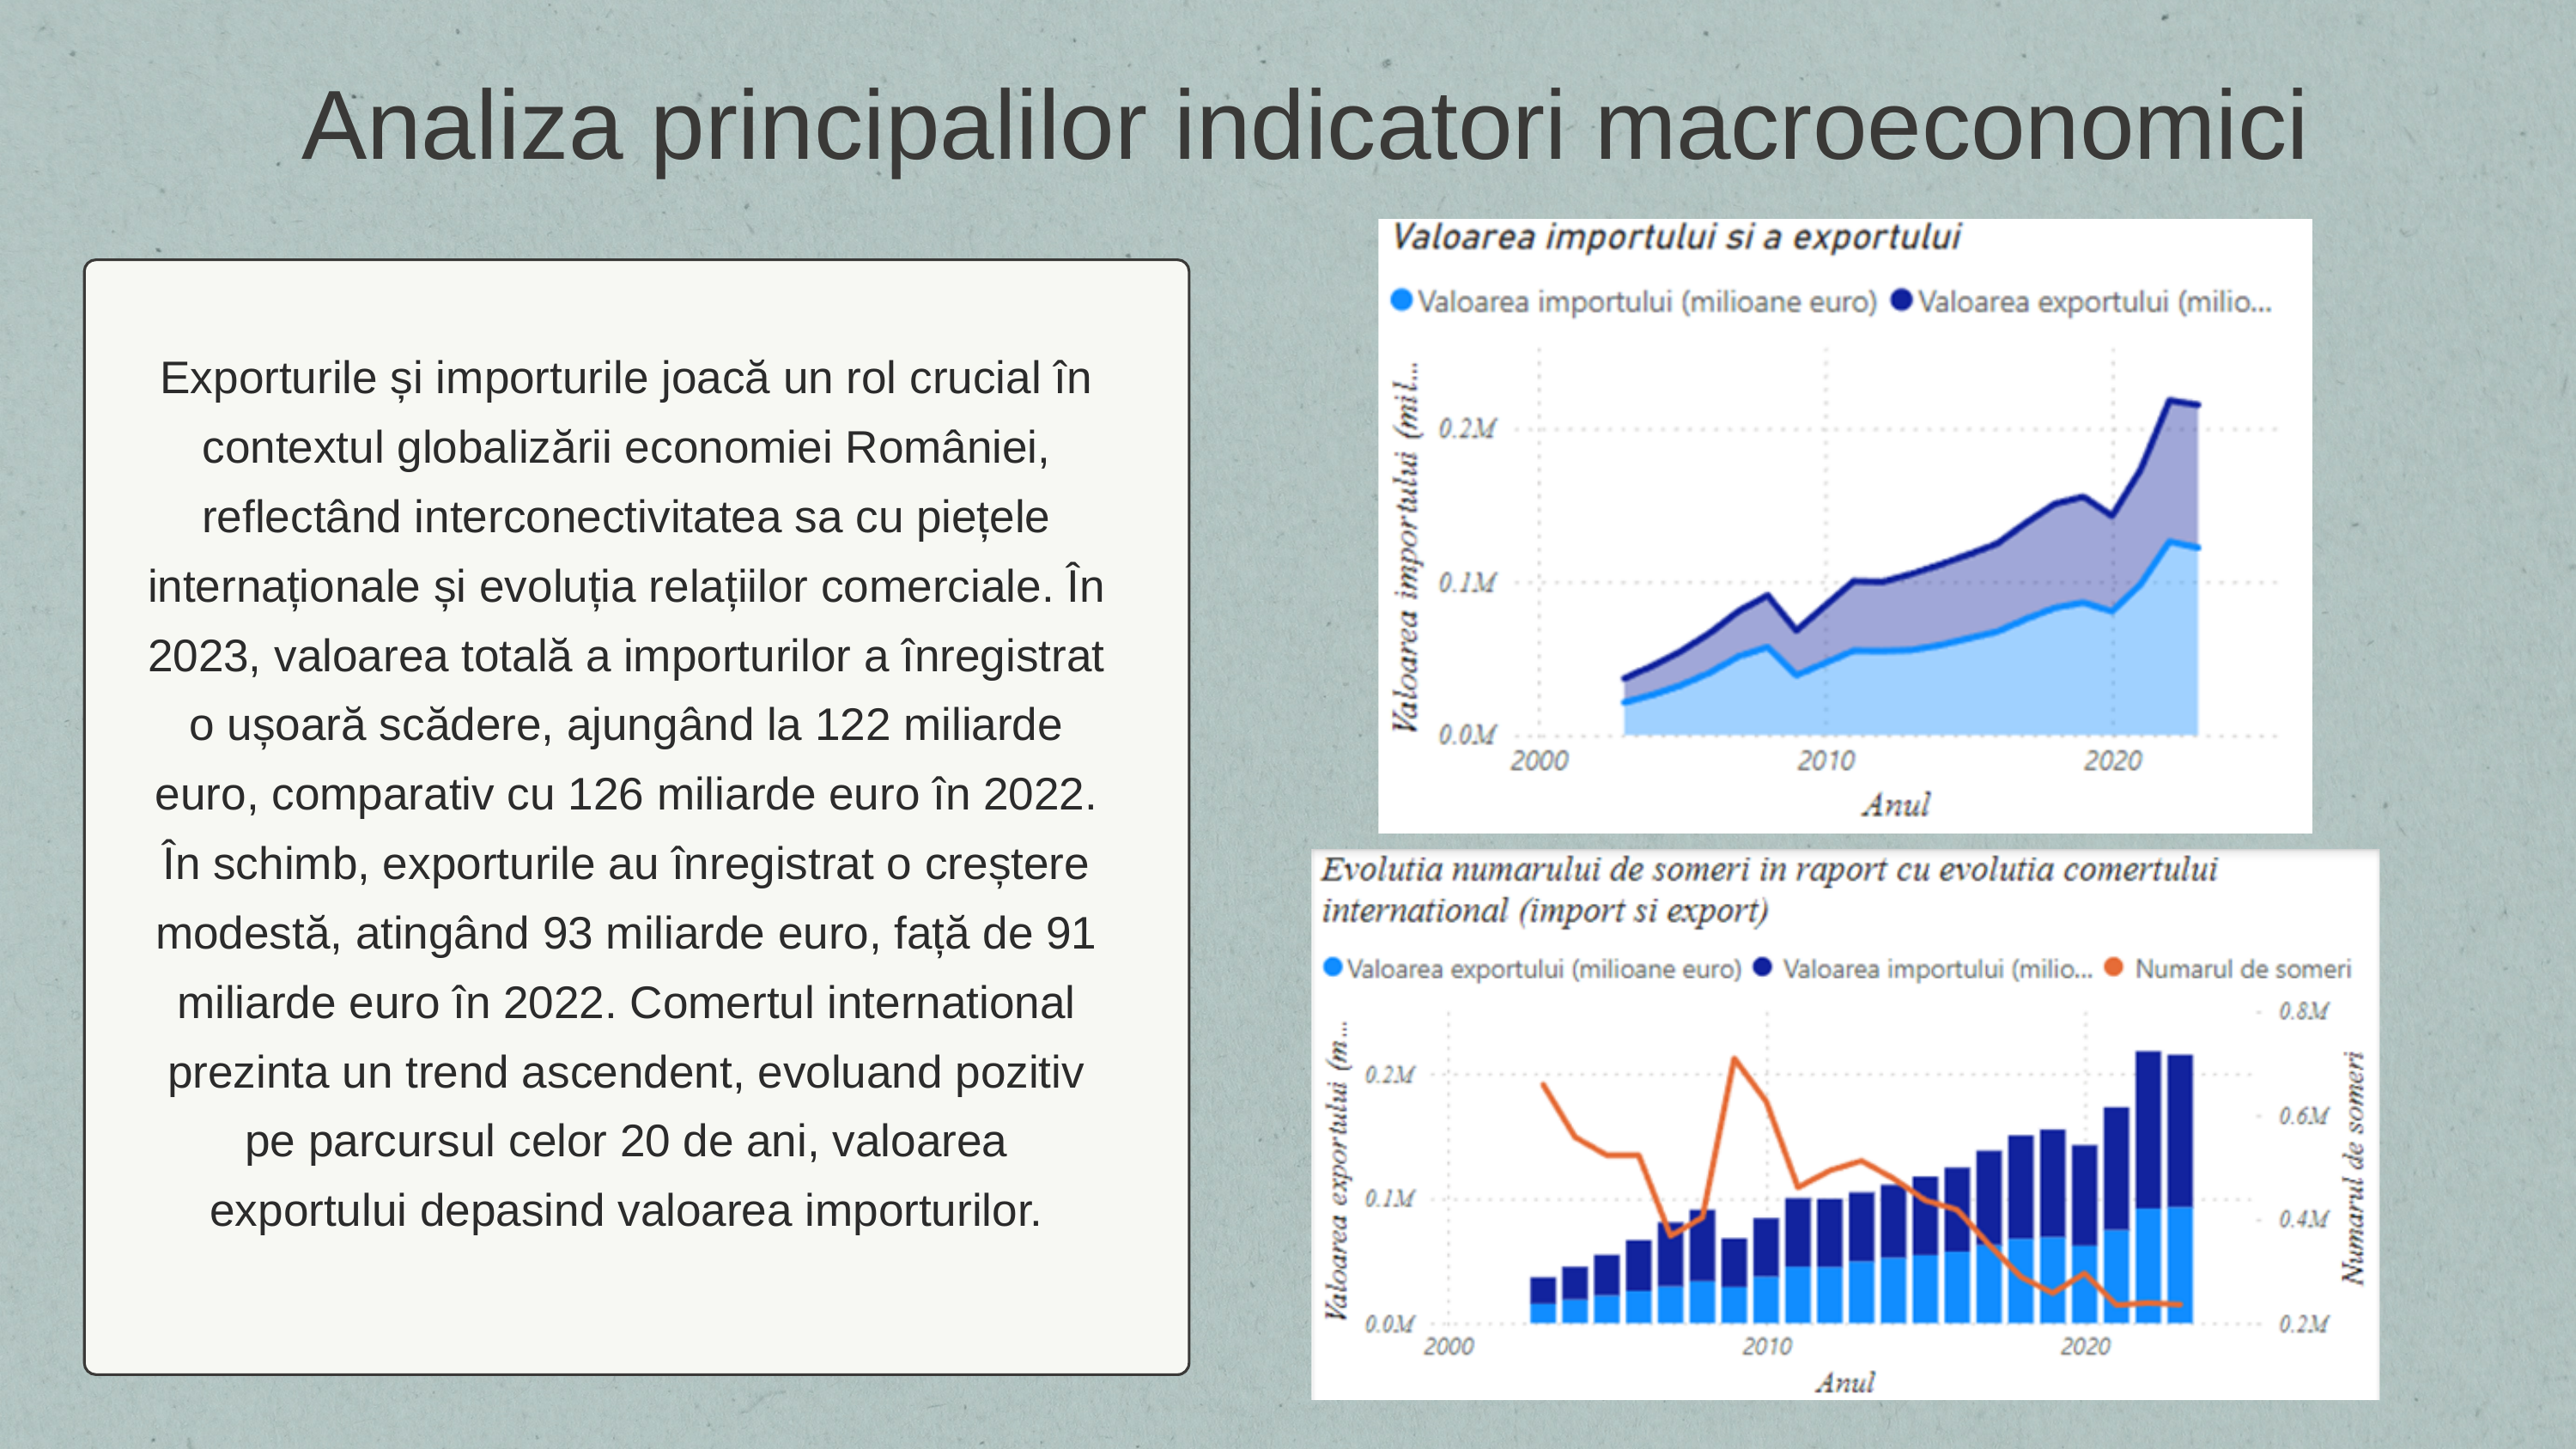

Analiza principalilor indicatori macroeconomici

Exporturile și importurile joacă un rol crucial în contextul globalizării economiei României, reflectând interconectivitatea sa cu piețele internaționale și evoluția relațiilor comerciale. În 2023, valoarea totală a importurilor a înregistrat o ușoară scădere, ajungând la 122 miliarde euro, comparativ cu 126 miliarde euro în 2022. În schimb, exporturile au înregistrat o creștere modestă, atingând 93 miliarde euro, față de 91 miliarde euro în 2022. Comertul international prezinta un trend ascendent, evoluand pozitiv pe parcursul celor 20 de ani, valoarea exportului depasind valoarea importurilor.